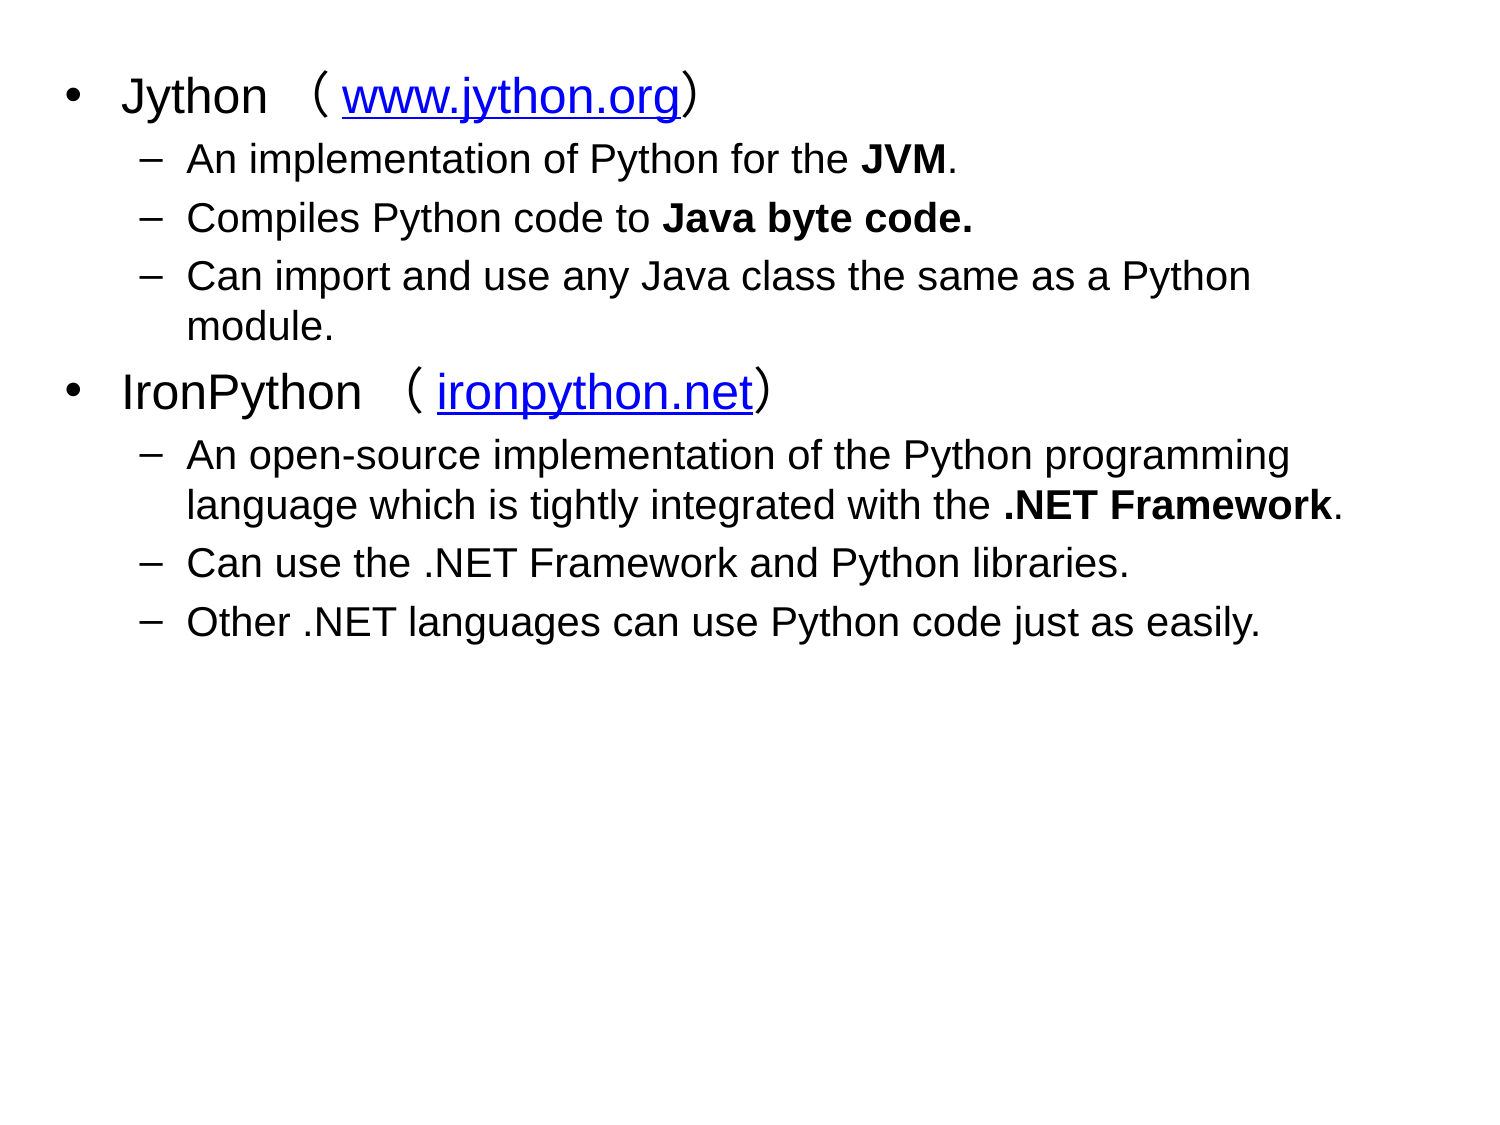

13
Jython（www.jython.org）
An implementation of Python for the JVM.
Compiles Python code to Java byte code.
Can import and use any Java class the same as a Python module.
IronPython（ironpython.net）
An open-source implementation of the Python programming language which is tightly integrated with the .NET Framework.
Can use the .NET Framework and Python libraries.
Other .NET languages can use Python code just as easily.